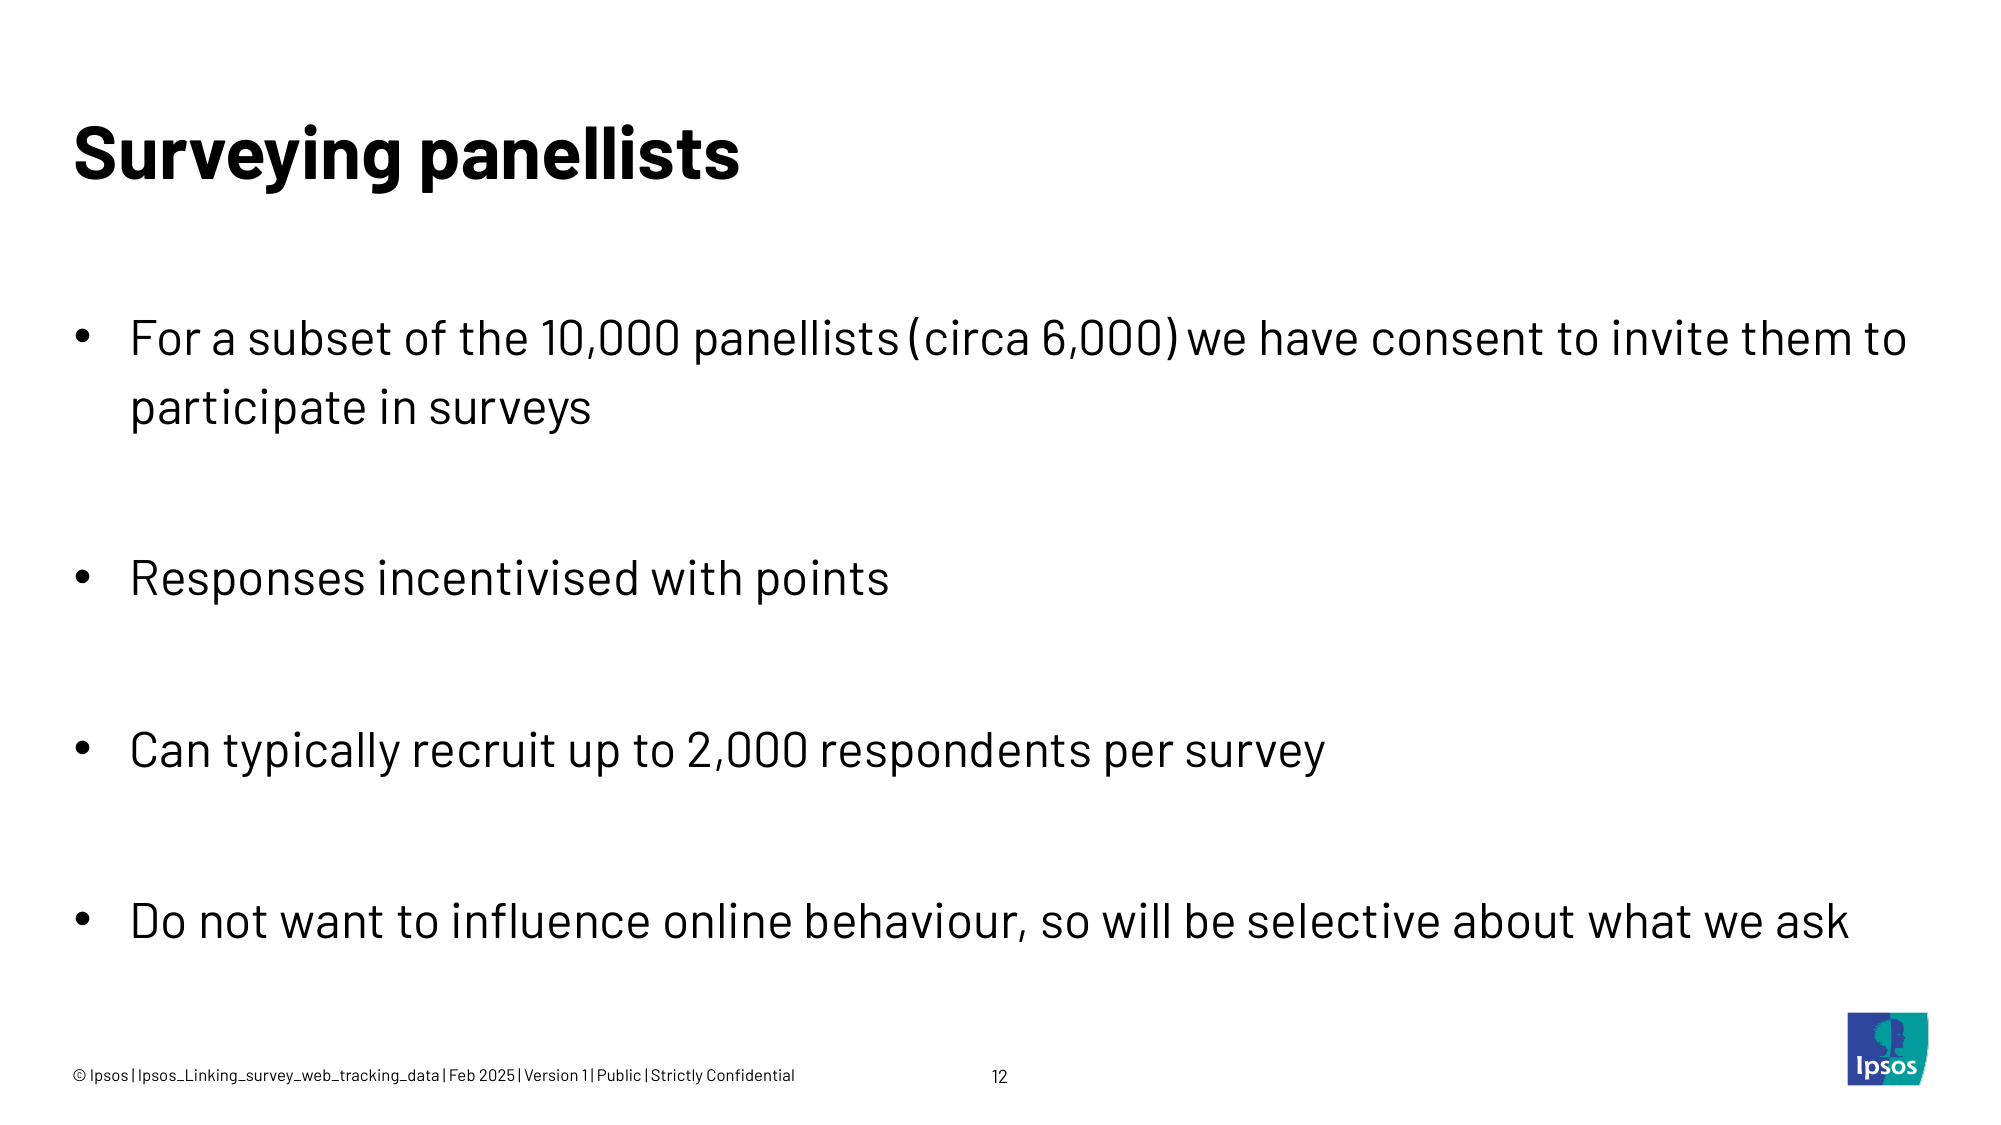

# Surveying panellists
For a subset of the 10,000 panellists (circa 6,000) we have consent to invite them to participate in surveys

Responses incentivised with points

Can typically recruit up to 2,000 respondents per survey

Do not want to influence online behaviour, so will be selective about what we ask